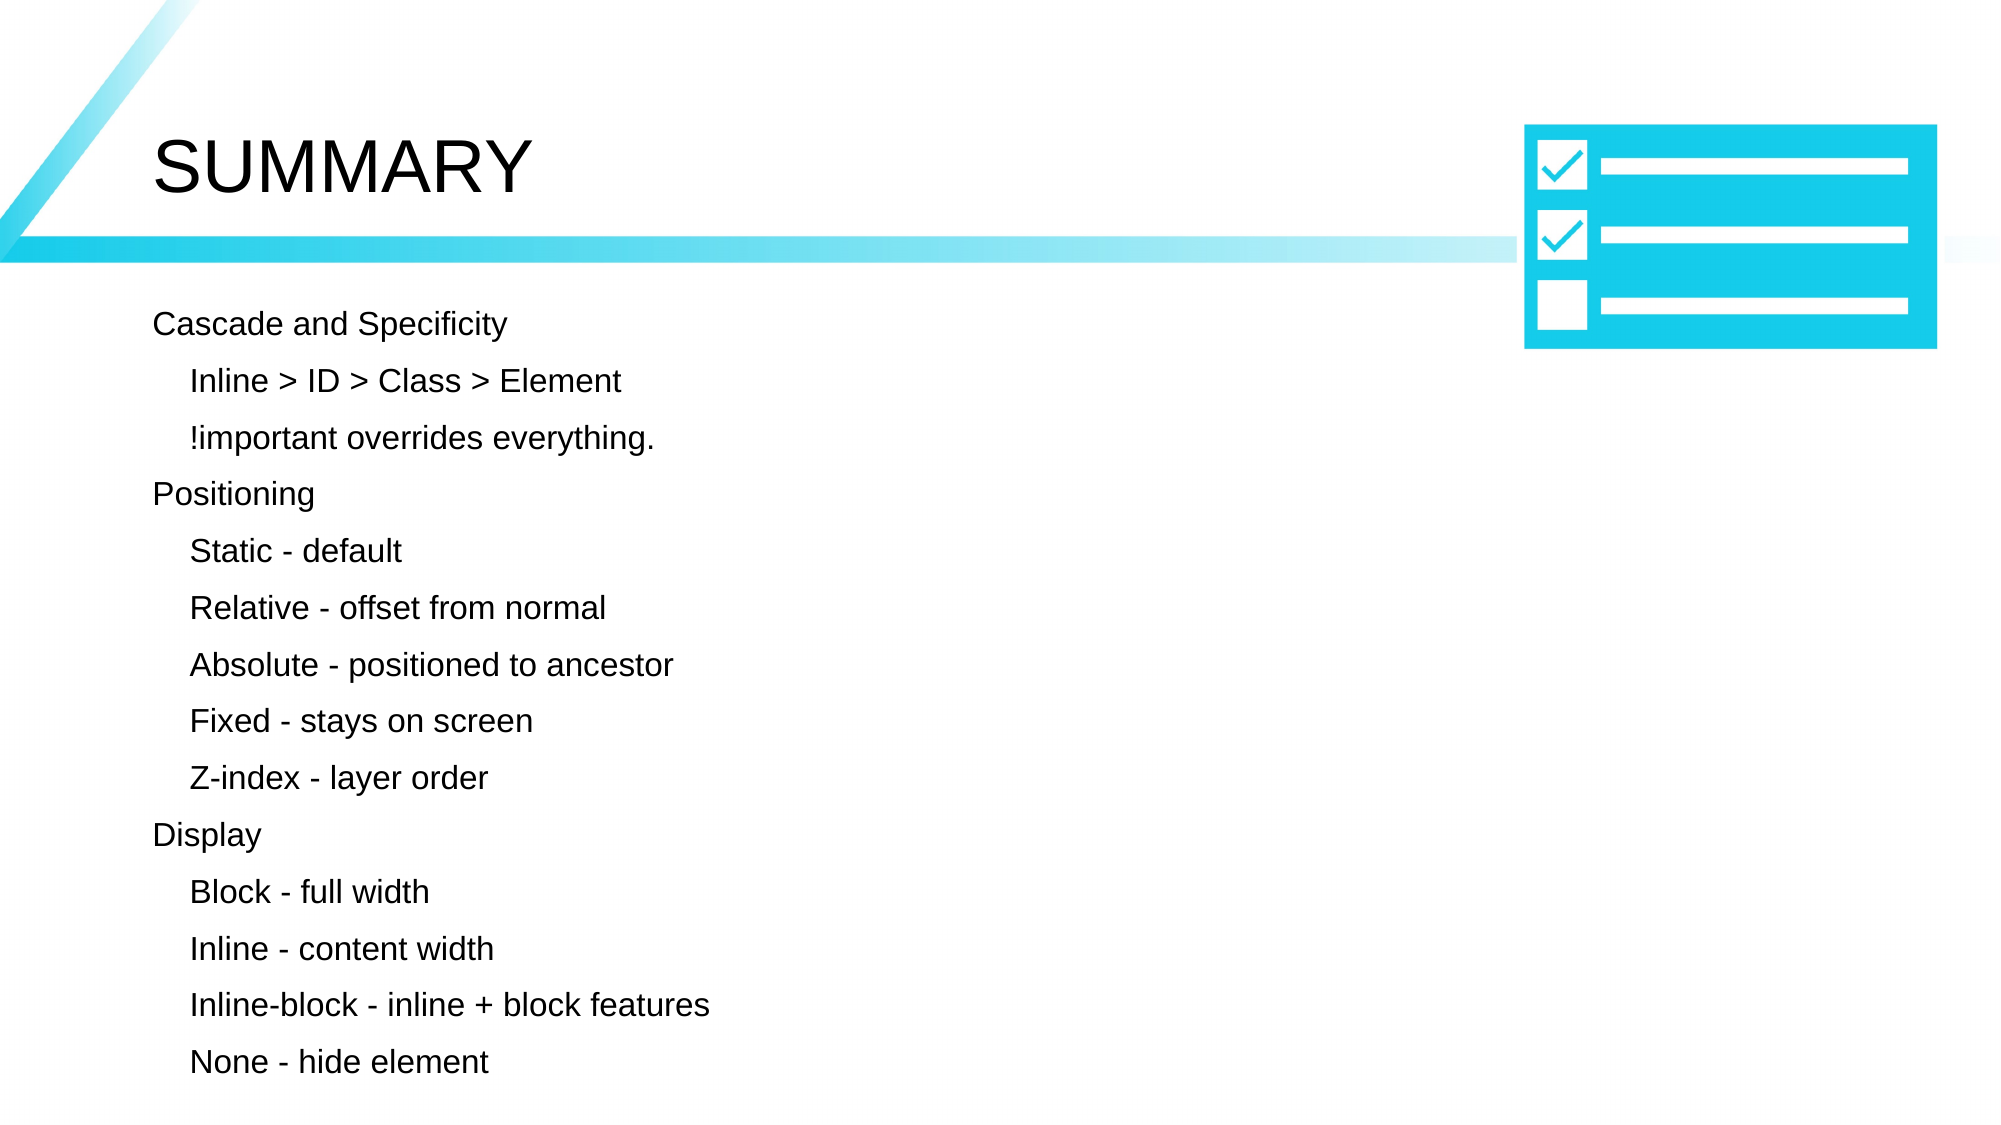

# SUMMARY
Cascade and Specificity
    Inline > ID > Class > Element
    !important overrides everything.
Positioning
    Static - default
    Relative - offset from normal
    Absolute - positioned to ancestor
    Fixed - stays on screen
    Z-index - layer order
Display
    Block - full width
    Inline - content width
    Inline-block - inline + block features
    None - hide element